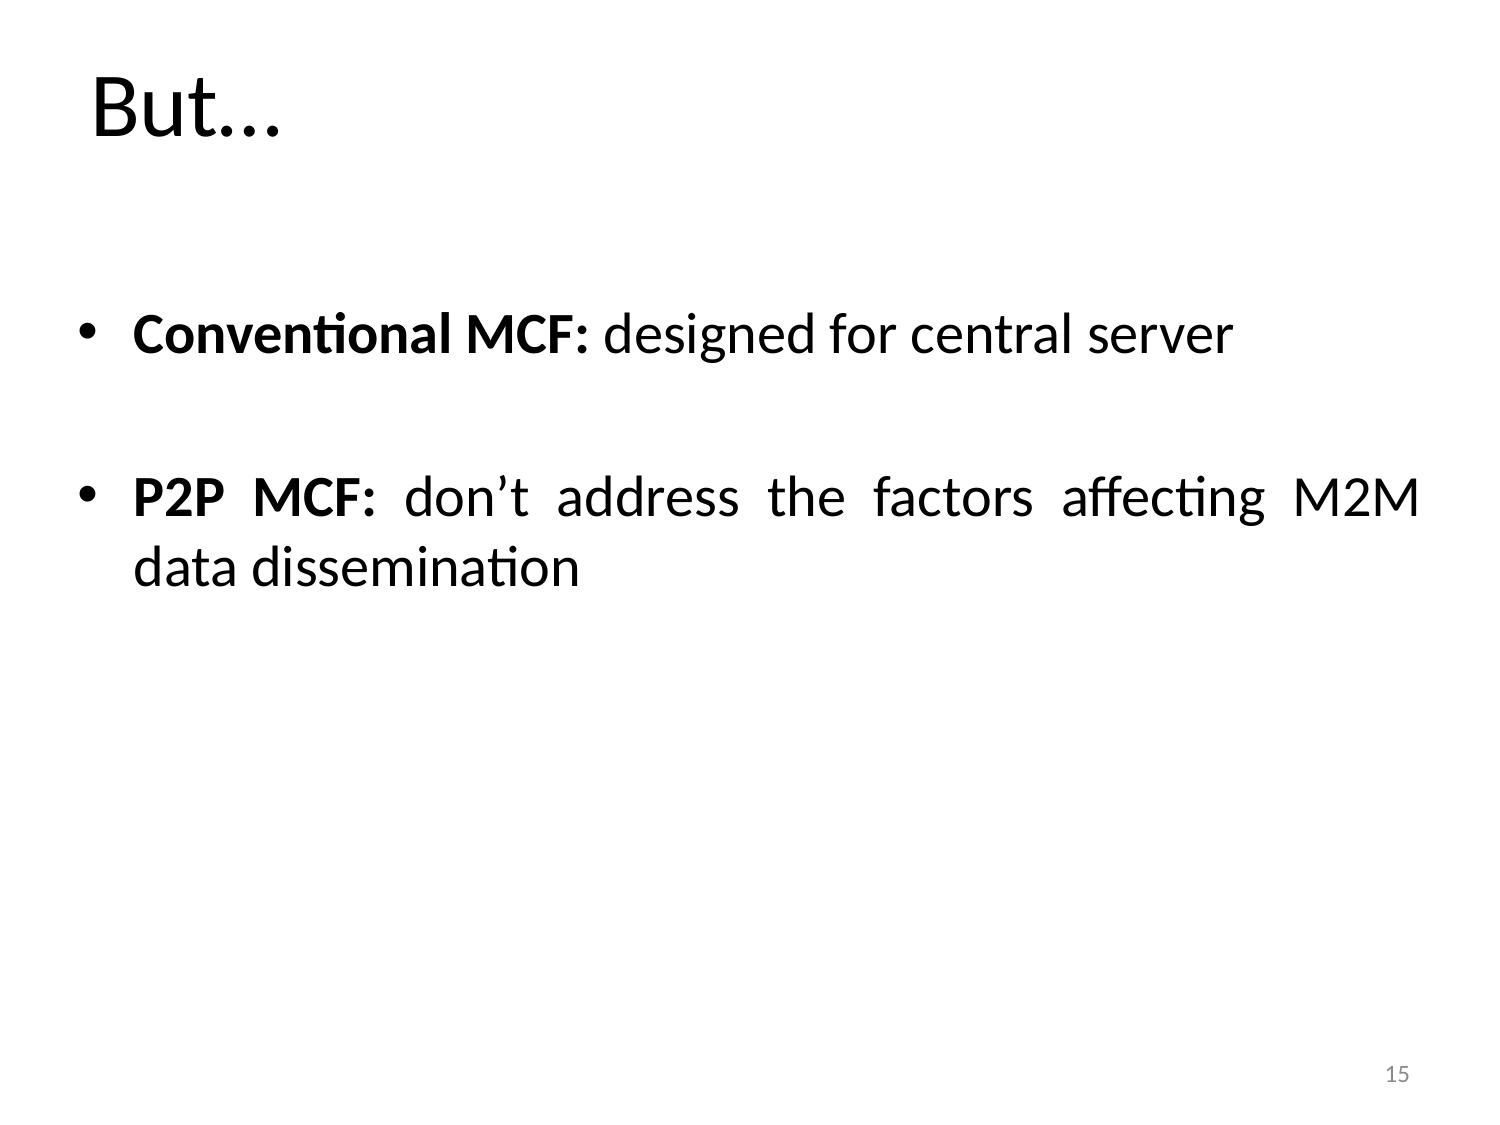

# But…
Conventional MCF: designed for central server

P2P MCF: don’t address the factors affecting M2M data dissemination

15